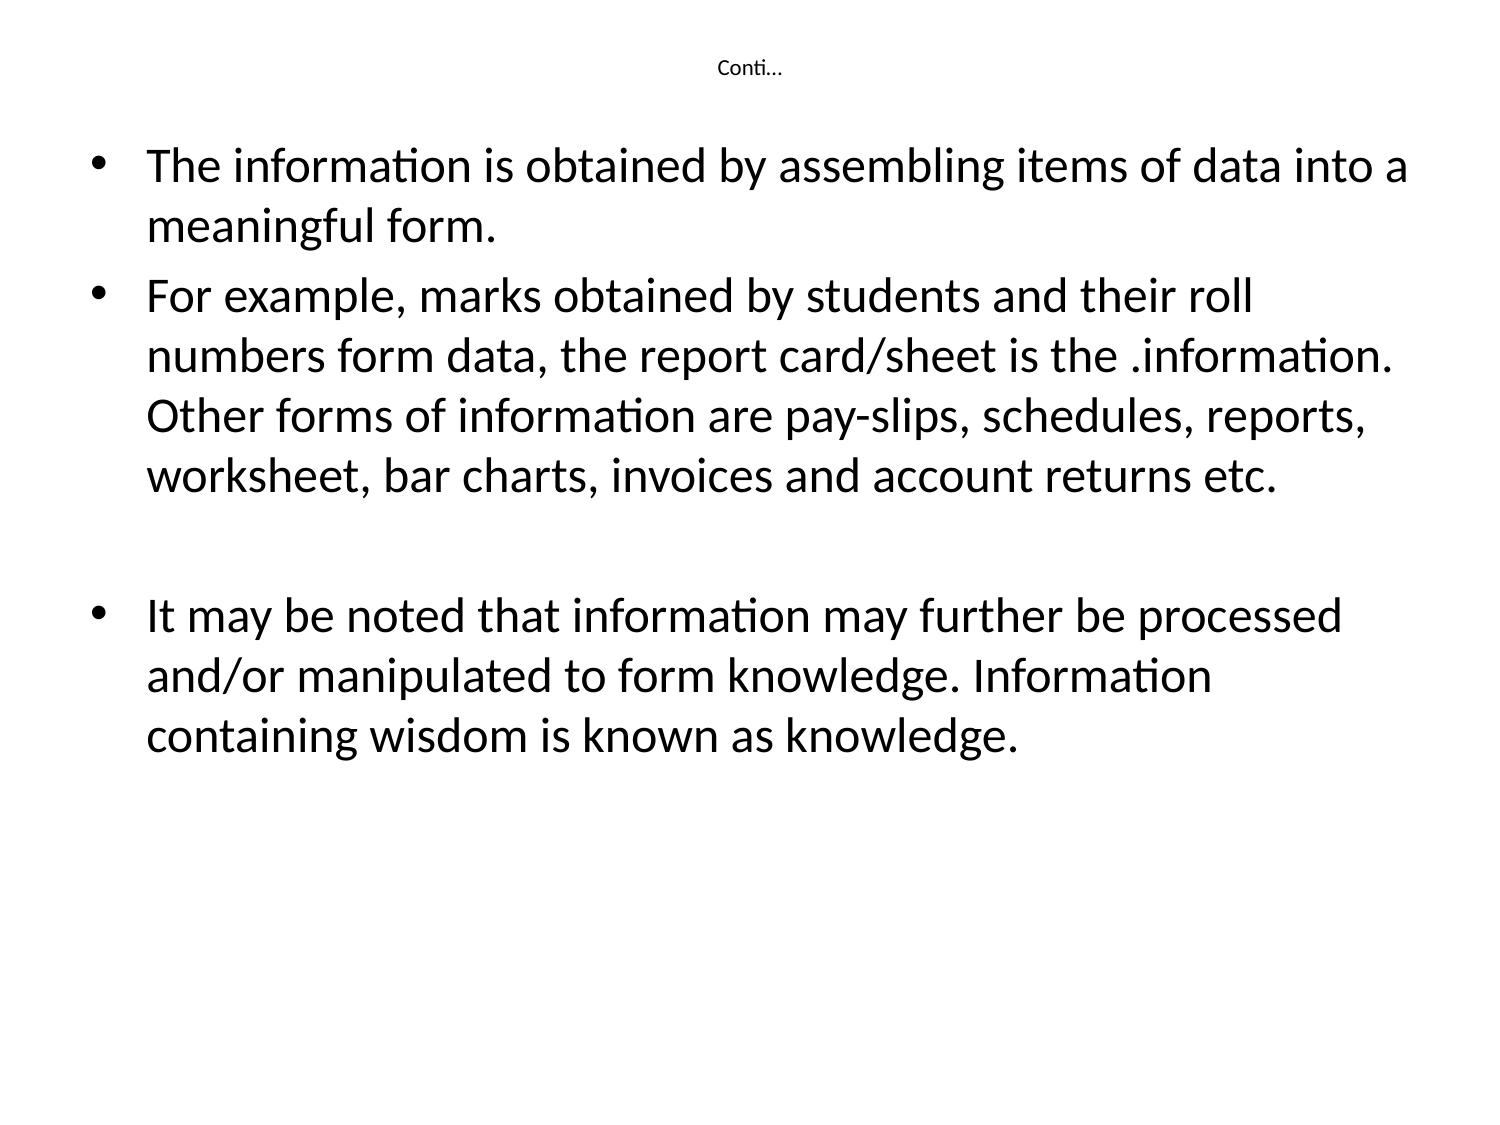

# Conti…
The information is obtained by assembling items of data into a meaningful form.
For example, marks obtained by students and their roll numbers form data, the report card/sheet is the .information. Other forms of information are pay-slips, schedules, reports, worksheet, bar charts, invoices and account returns etc.

It may be noted that information may further be processed and/or manipulated to form knowledge. Information containing wisdom is known as knowledge.